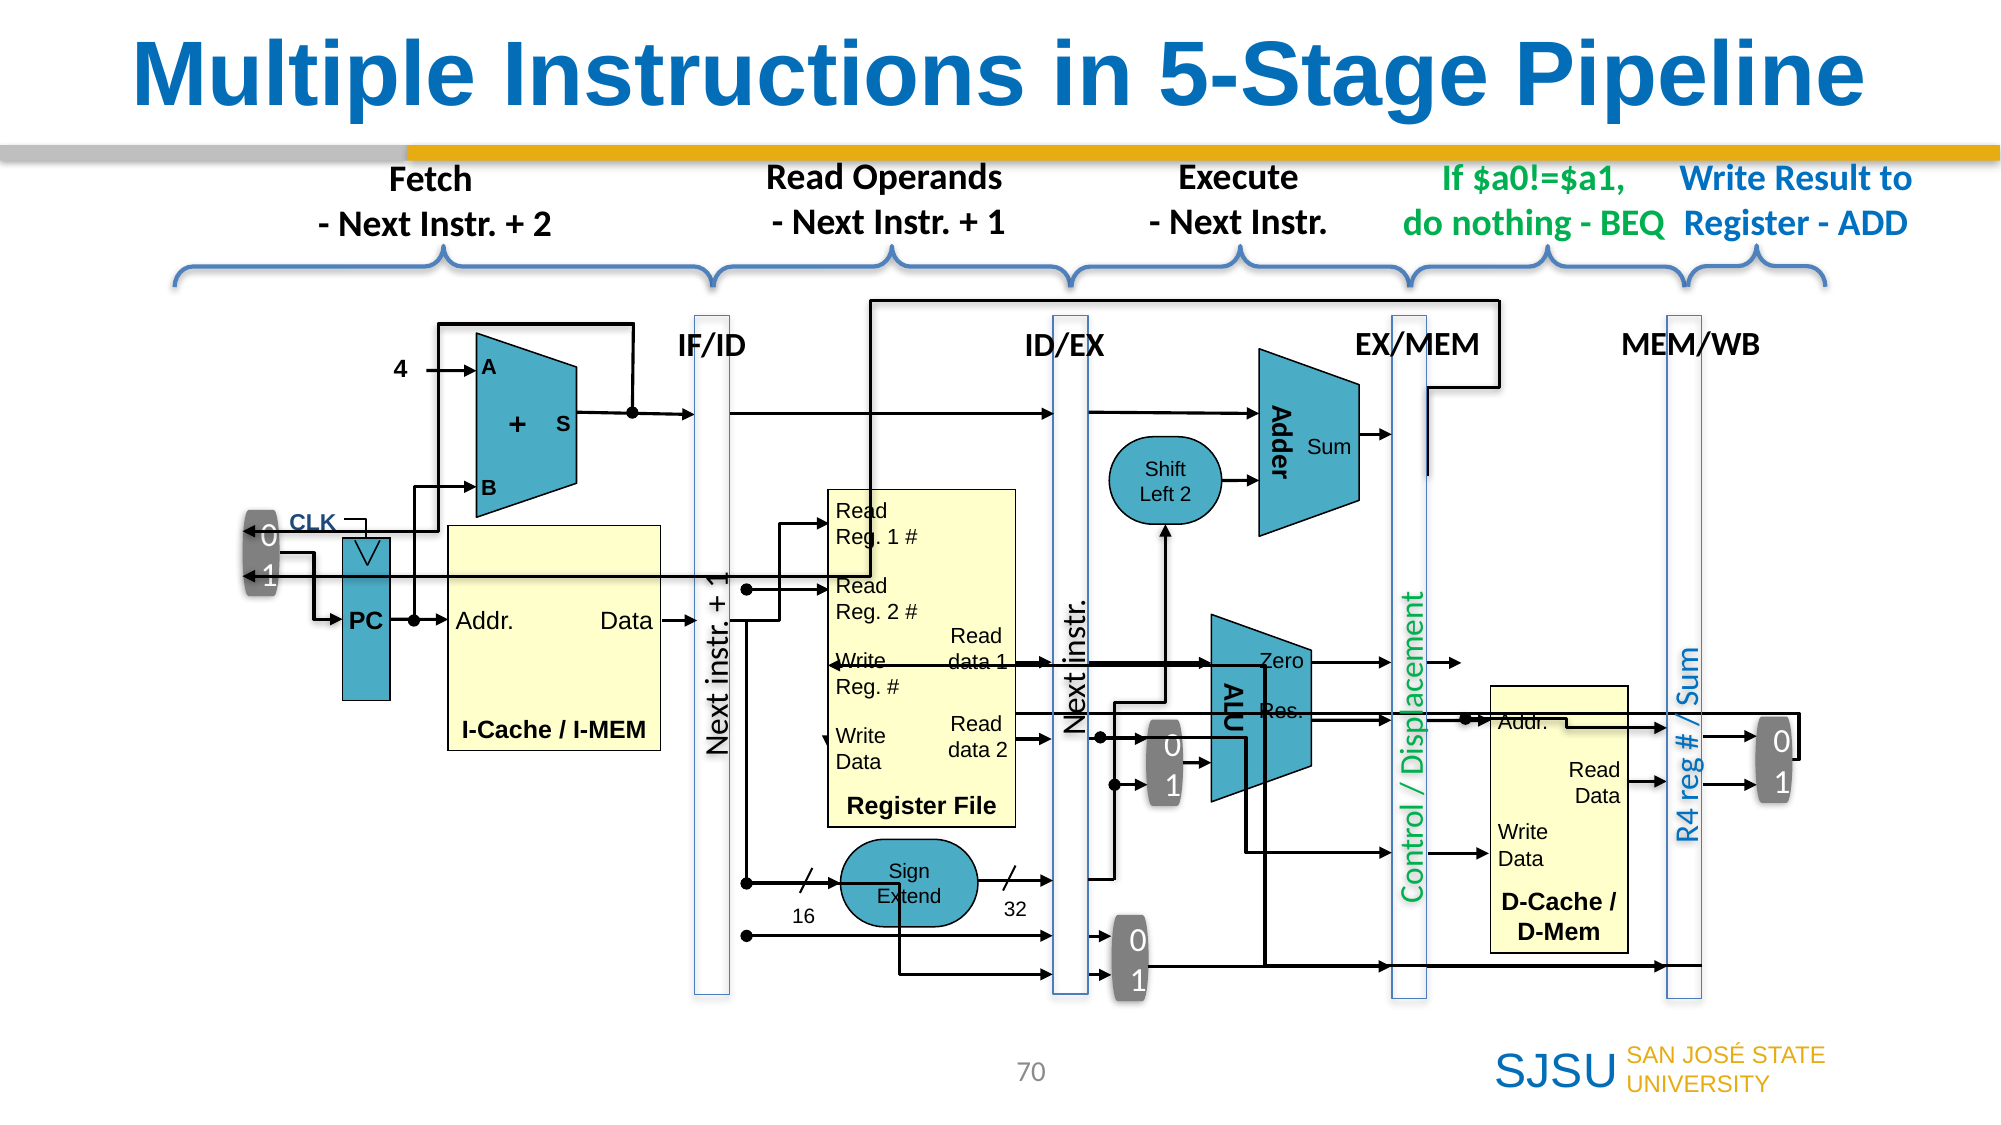

# Multiple Instructions in 5-Stage Pipeline

Read Operands
- Next Instr. + 1
Execute
- Next Instr.
If $a0!=$a1,
do nothing - BEQ
Write Result to
Register - ADD
Fetch
- Next Instr. + 2

Next instr. + 1
MEM/WB
EX/MEM
IF/ID
ID/EX

Next instr.
4
A
+
Adder
R4 reg # / Sum
Control / Displacement
S
Sum

Shift Left 2

B
Register File
Read
Reg. 1 #
Read
Reg. 2 #
Read
data 1
Write
Reg. #
Read
data 2
Write
Data
Sign Extend

32
16
CLK
0
1
I-Cache / I-MEM
Addr.
Data
PC
Zero
ALU
D-Cache /
D-Mem
Res.
Addr.

0
1
0
1
Read Data
Write Data

0
1
70